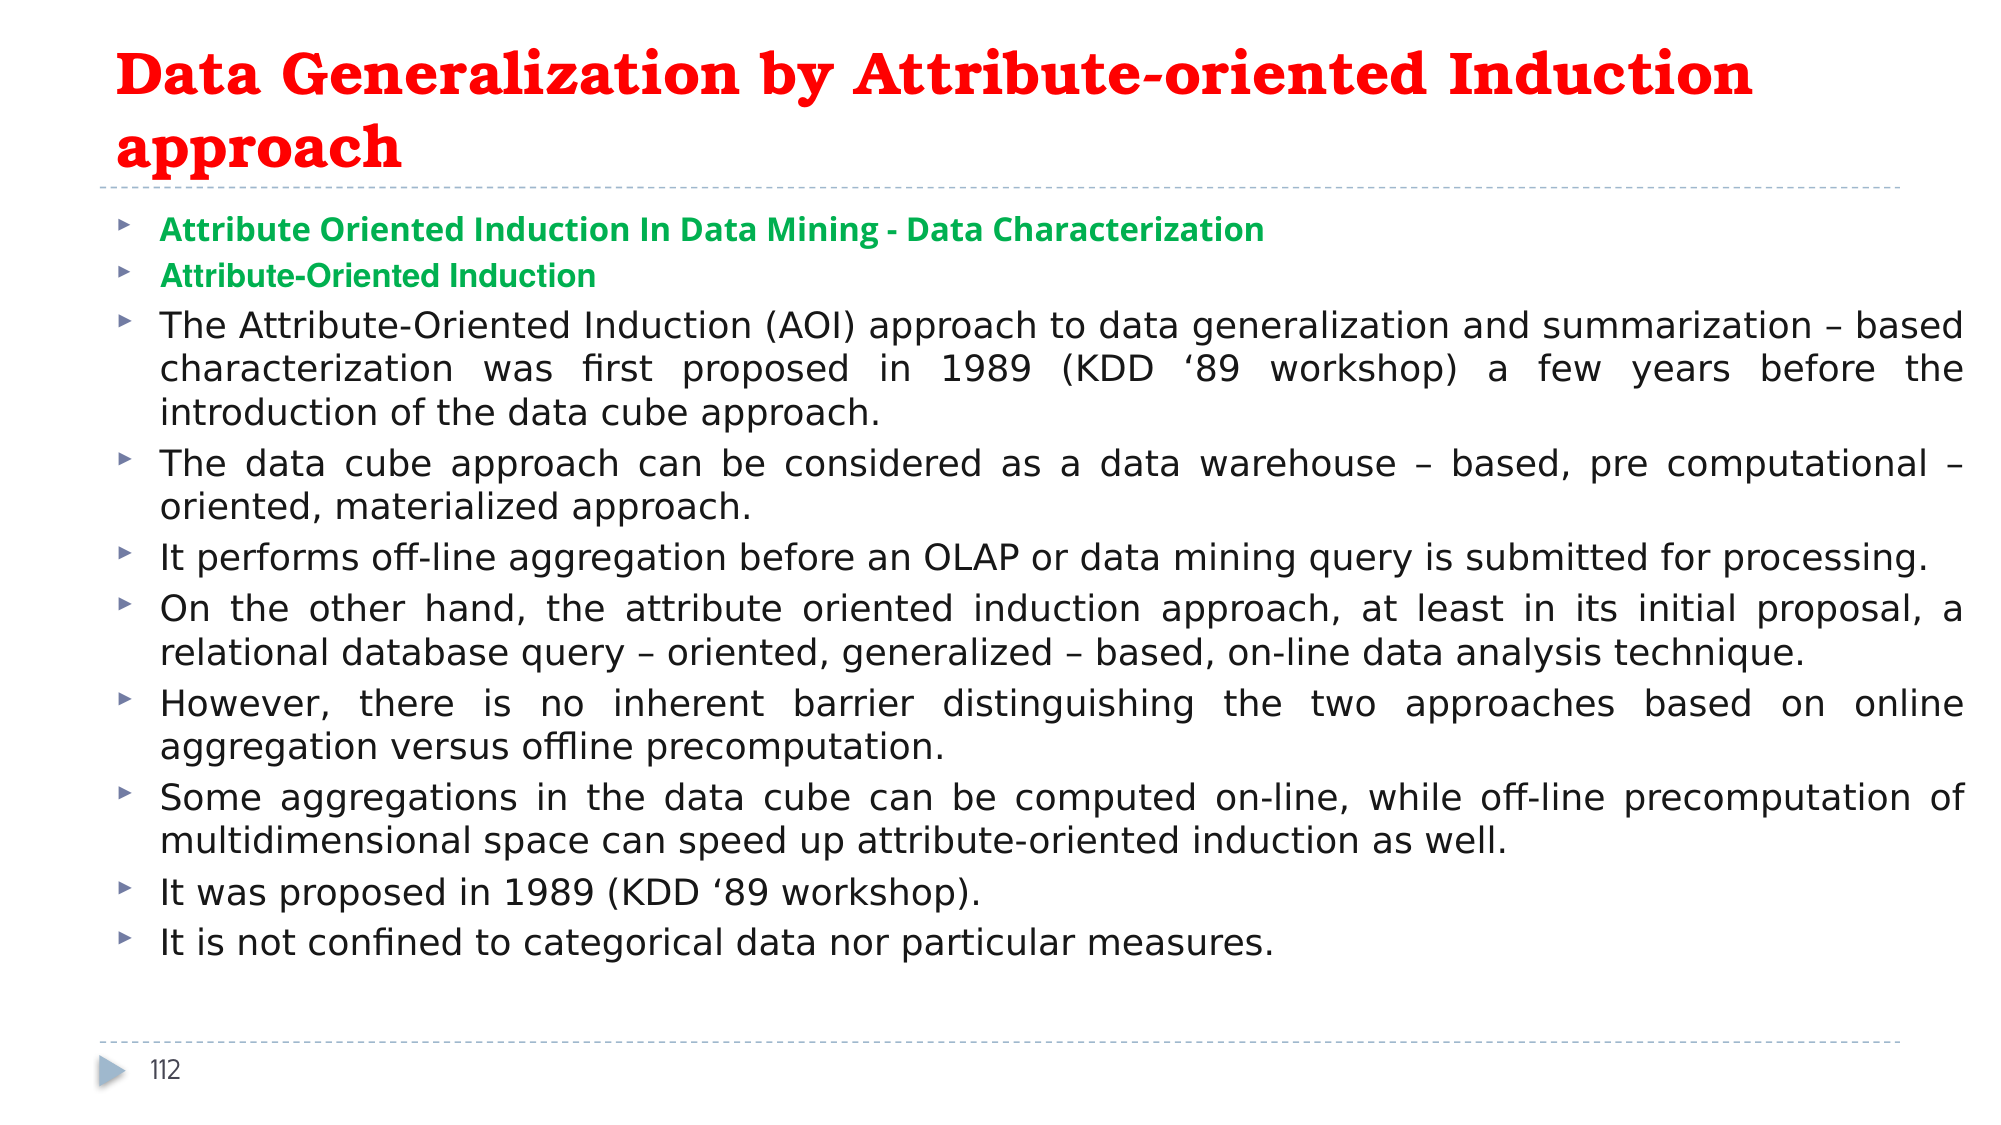

# Data Generalization by Attribute-oriented Induction approach
Attribute Oriented Induction In Data Mining - Data Characterization
Attribute-Oriented Induction
The Attribute-Oriented Induction (AOI) approach to data generalization and summarization – based characterization was first proposed in 1989 (KDD ‘89 workshop) a few years before the introduction of the data cube approach.
The data cube approach can be considered as a data warehouse – based, pre computational – oriented, materialized approach.
It performs off-line aggregation before an OLAP or data mining query is submitted for processing.
On the other hand, the attribute oriented induction approach, at least in its initial proposal, a relational database query – oriented, generalized – based, on-line data analysis technique.
However, there is no inherent barrier distinguishing the two approaches based on online aggregation versus offline precomputation.
Some aggregations in the data cube can be computed on-line, while off-line precomputation of multidimensional space can speed up attribute-oriented induction as well.
It was proposed in 1989 (KDD ‘89 workshop).
It is not confined to categorical data nor particular measures.
112